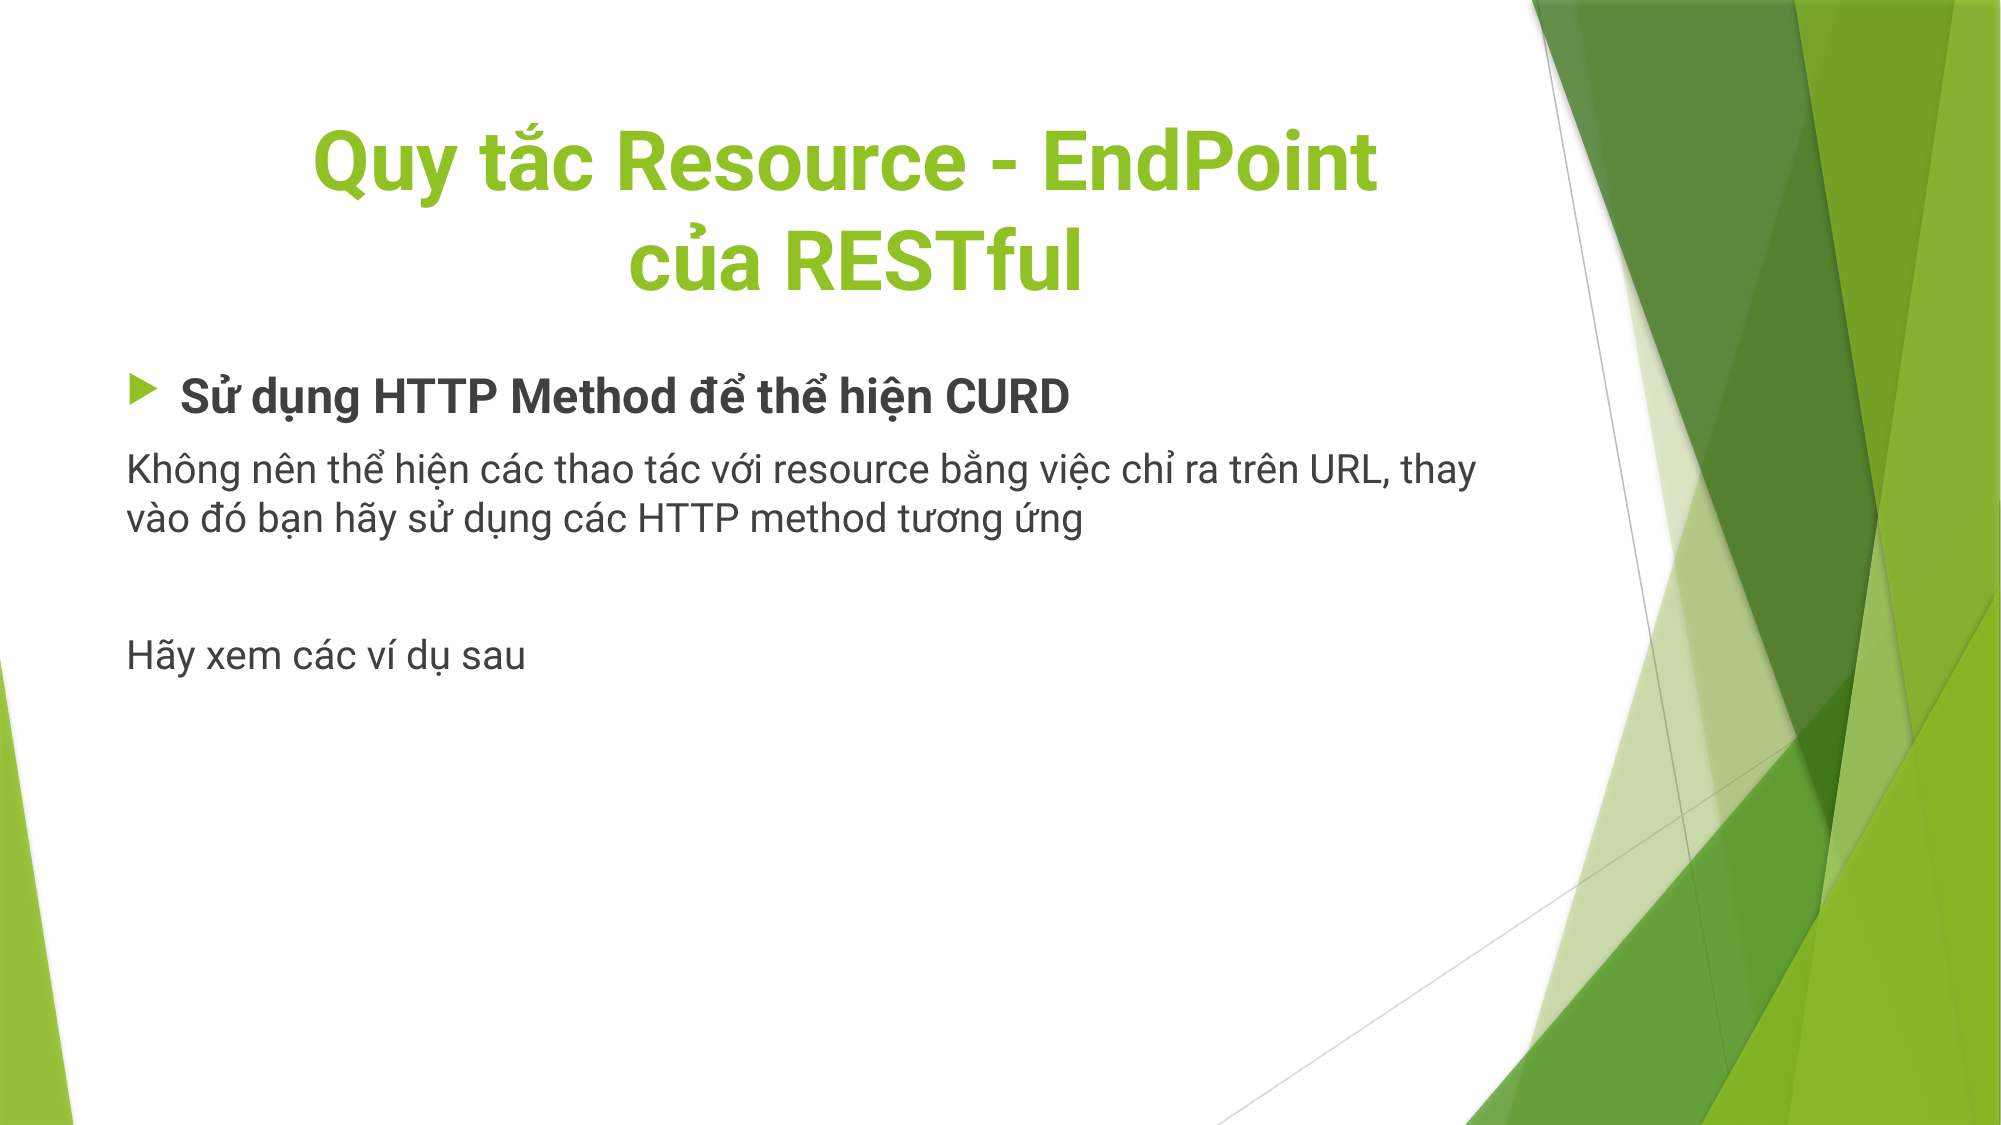

# Quy tắc Resource - EndPoint của RESTful
Sử dụng HTTP Method để thể hiện CURD
Không nên thể hiện các thao tác với resource bằng việc chỉ ra trên URL, thay vào đó bạn hãy sử dụng các HTTP method tương ứng

Hãy xem các ví dụ sau